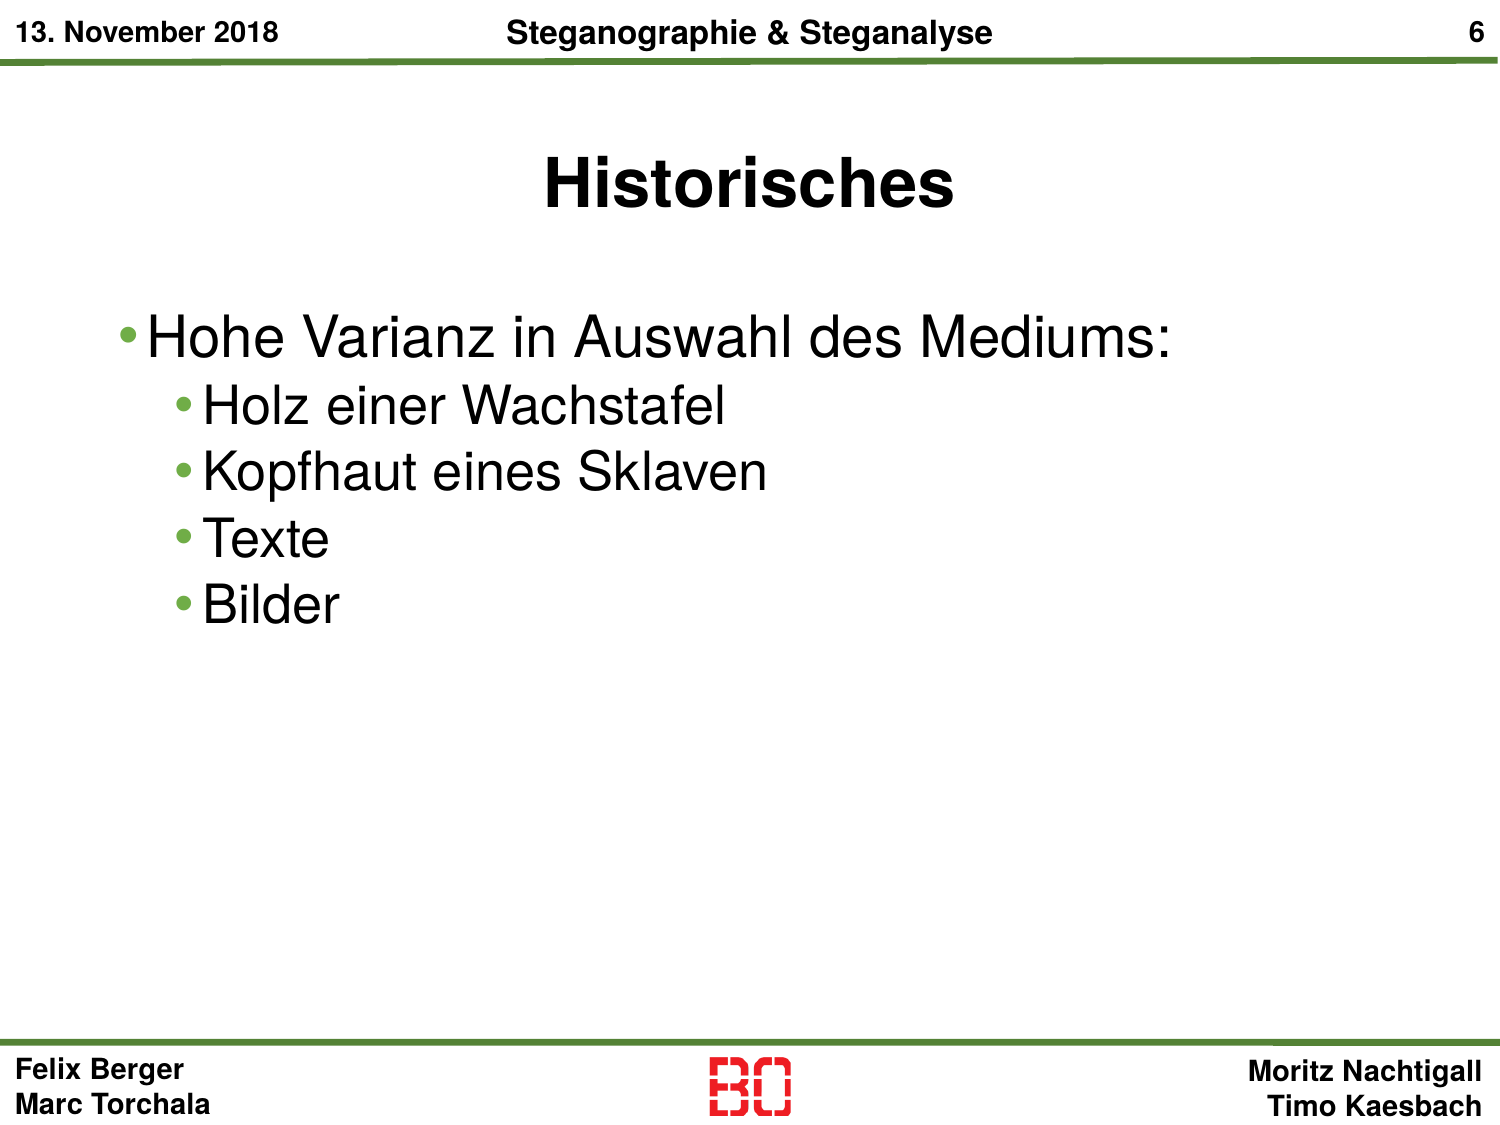

# Historisches
Hohe Varianz in Auswahl des Mediums:
Holz einer Wachstafel
Kopfhaut eines Sklaven
Texte
Bilder